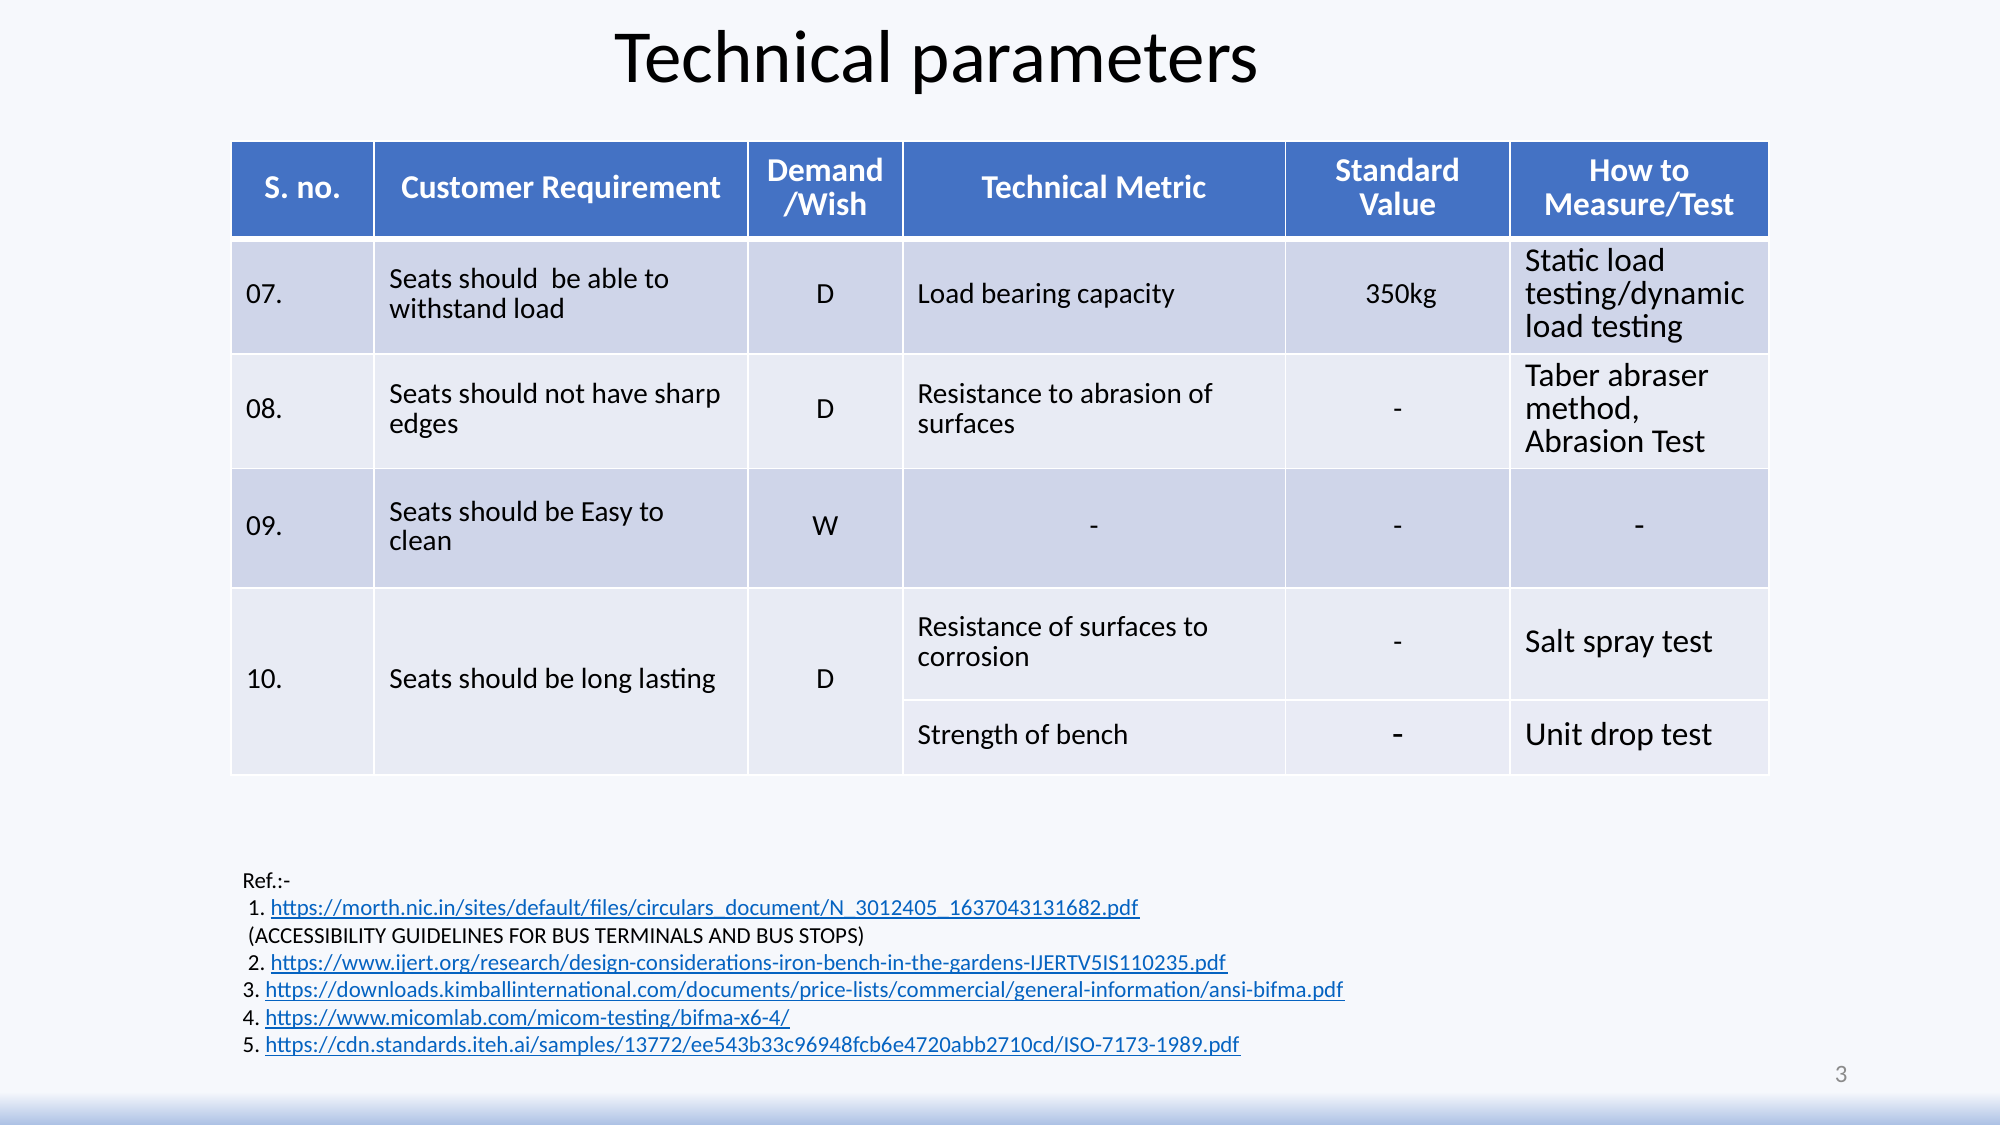

# Technical parameters
| S. no. | Customer Requirement | Demand/Wish | Technical Metric | Standard Value | How to Measure/Test |
| --- | --- | --- | --- | --- | --- |
| 07. | Seats should  be able to withstand load | D | Load bearing capacity | 350kg | Static load testing/dynamic load testing |
| 08. | Seats should not have sharp edges | D | Resistance to abrasion of surfaces | - | Taber abraser method, Abrasion Test |
| 09. | Seats should be Easy to clean | W | - | - | - |
| 10. | Seats should be long lasting | D | Resistance of surfaces to corrosion | - | Salt spray test |
|  |  |  | Strength of bench | - | Unit drop test |
Ref.:-
 1. https://morth.nic.in/sites/default/files/circulars_document/N_3012405_1637043131682.pdf
 (ACCESSIBILITY GUIDELINES FOR BUS TERMINALS AND BUS STOPS)
 2. https://www.ijert.org/research/design-considerations-iron-bench-in-the-gardens-IJERTV5IS110235.pdf
3. https://downloads.kimballinternational.com/documents/price-lists/commercial/general-information/ansi-bifma.pdf
4. https://www.micomlab.com/micom-testing/bifma-x6-4/
5. https://cdn.standards.iteh.ai/samples/13772/ee543b33c96948fcb6e4720abb2710cd/ISO-7173-1989.pdf

3